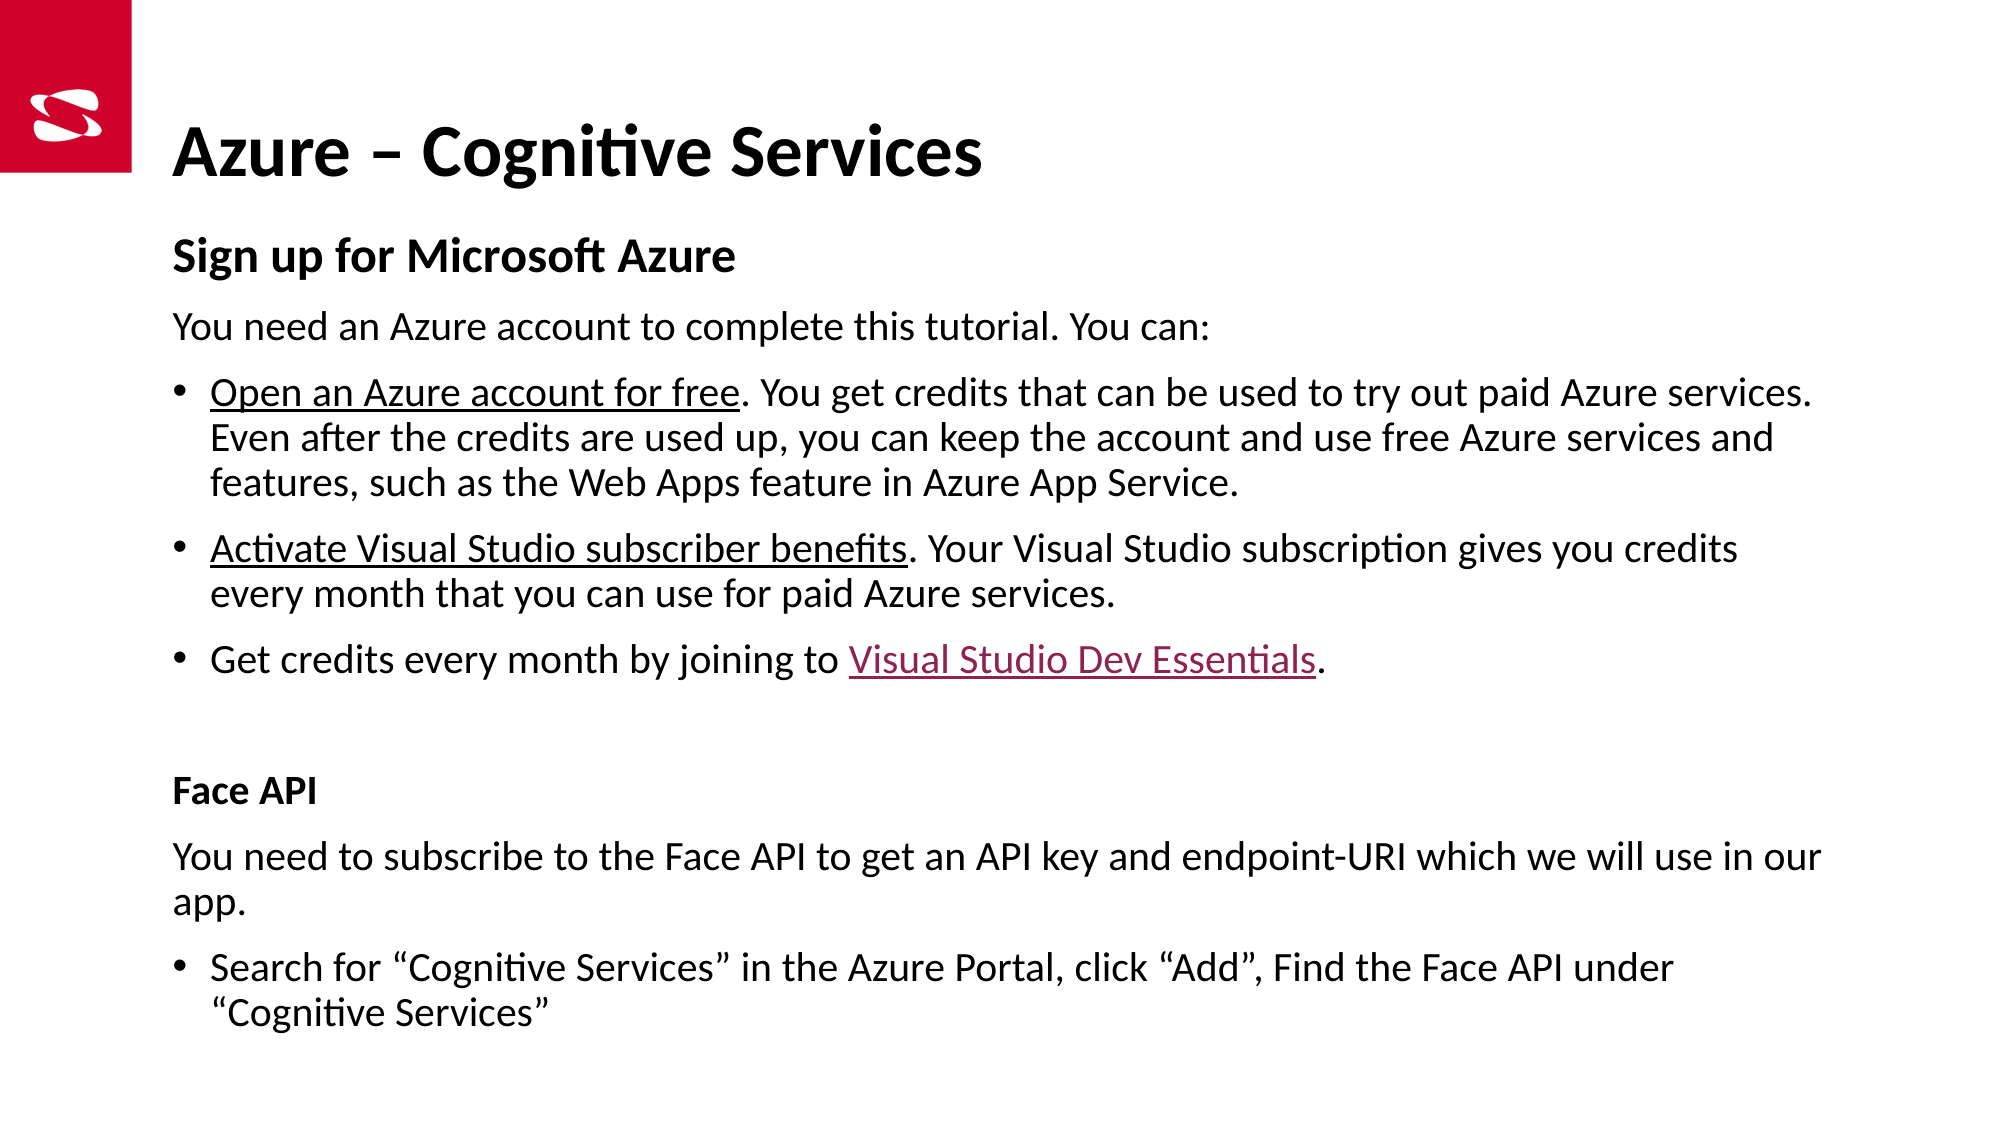

# Azure – Cognitive Services
Sign up for Microsoft Azure
You need an Azure account to complete this tutorial. You can:
Open an Azure account for free. You get credits that can be used to try out paid Azure services. Even after the credits are used up, you can keep the account and use free Azure services and features, such as the Web Apps feature in Azure App Service.
Activate Visual Studio subscriber benefits. Your Visual Studio subscription gives you credits every month that you can use for paid Azure services.
Get credits every month by joining to Visual Studio Dev Essentials.

Face API
You need to subscribe to the Face API to get an API key and endpoint-URI which we will use in our app.
Search for “Cognitive Services” in the Azure Portal, click “Add”, Find the Face API under “Cognitive Services”